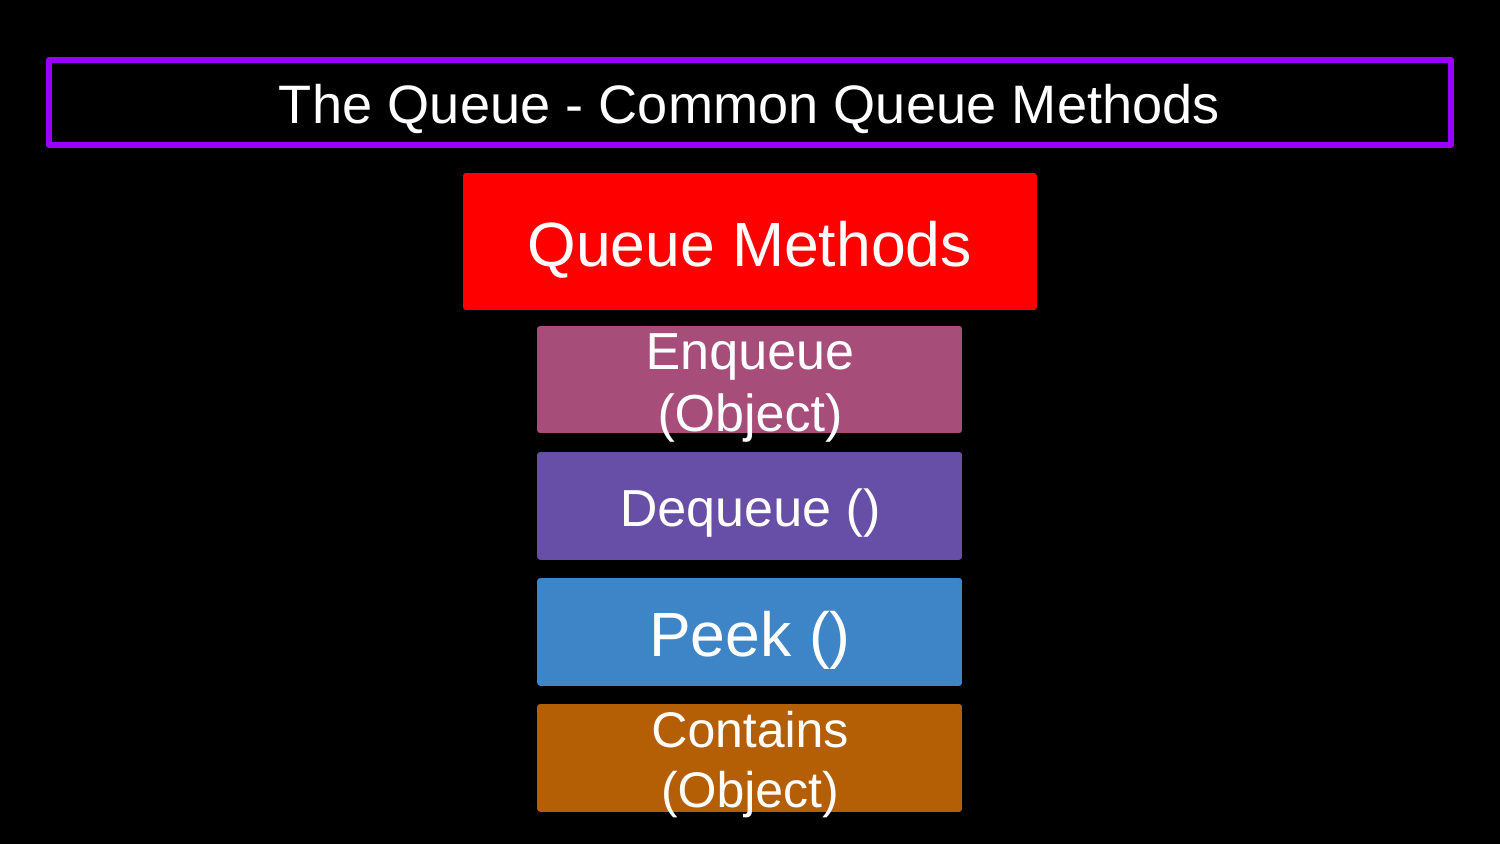

# The Queue - Common Queue Methods
Queue Methods
Enqueue (Object)
Dequeue ()
Peek ()
Contains (Object)